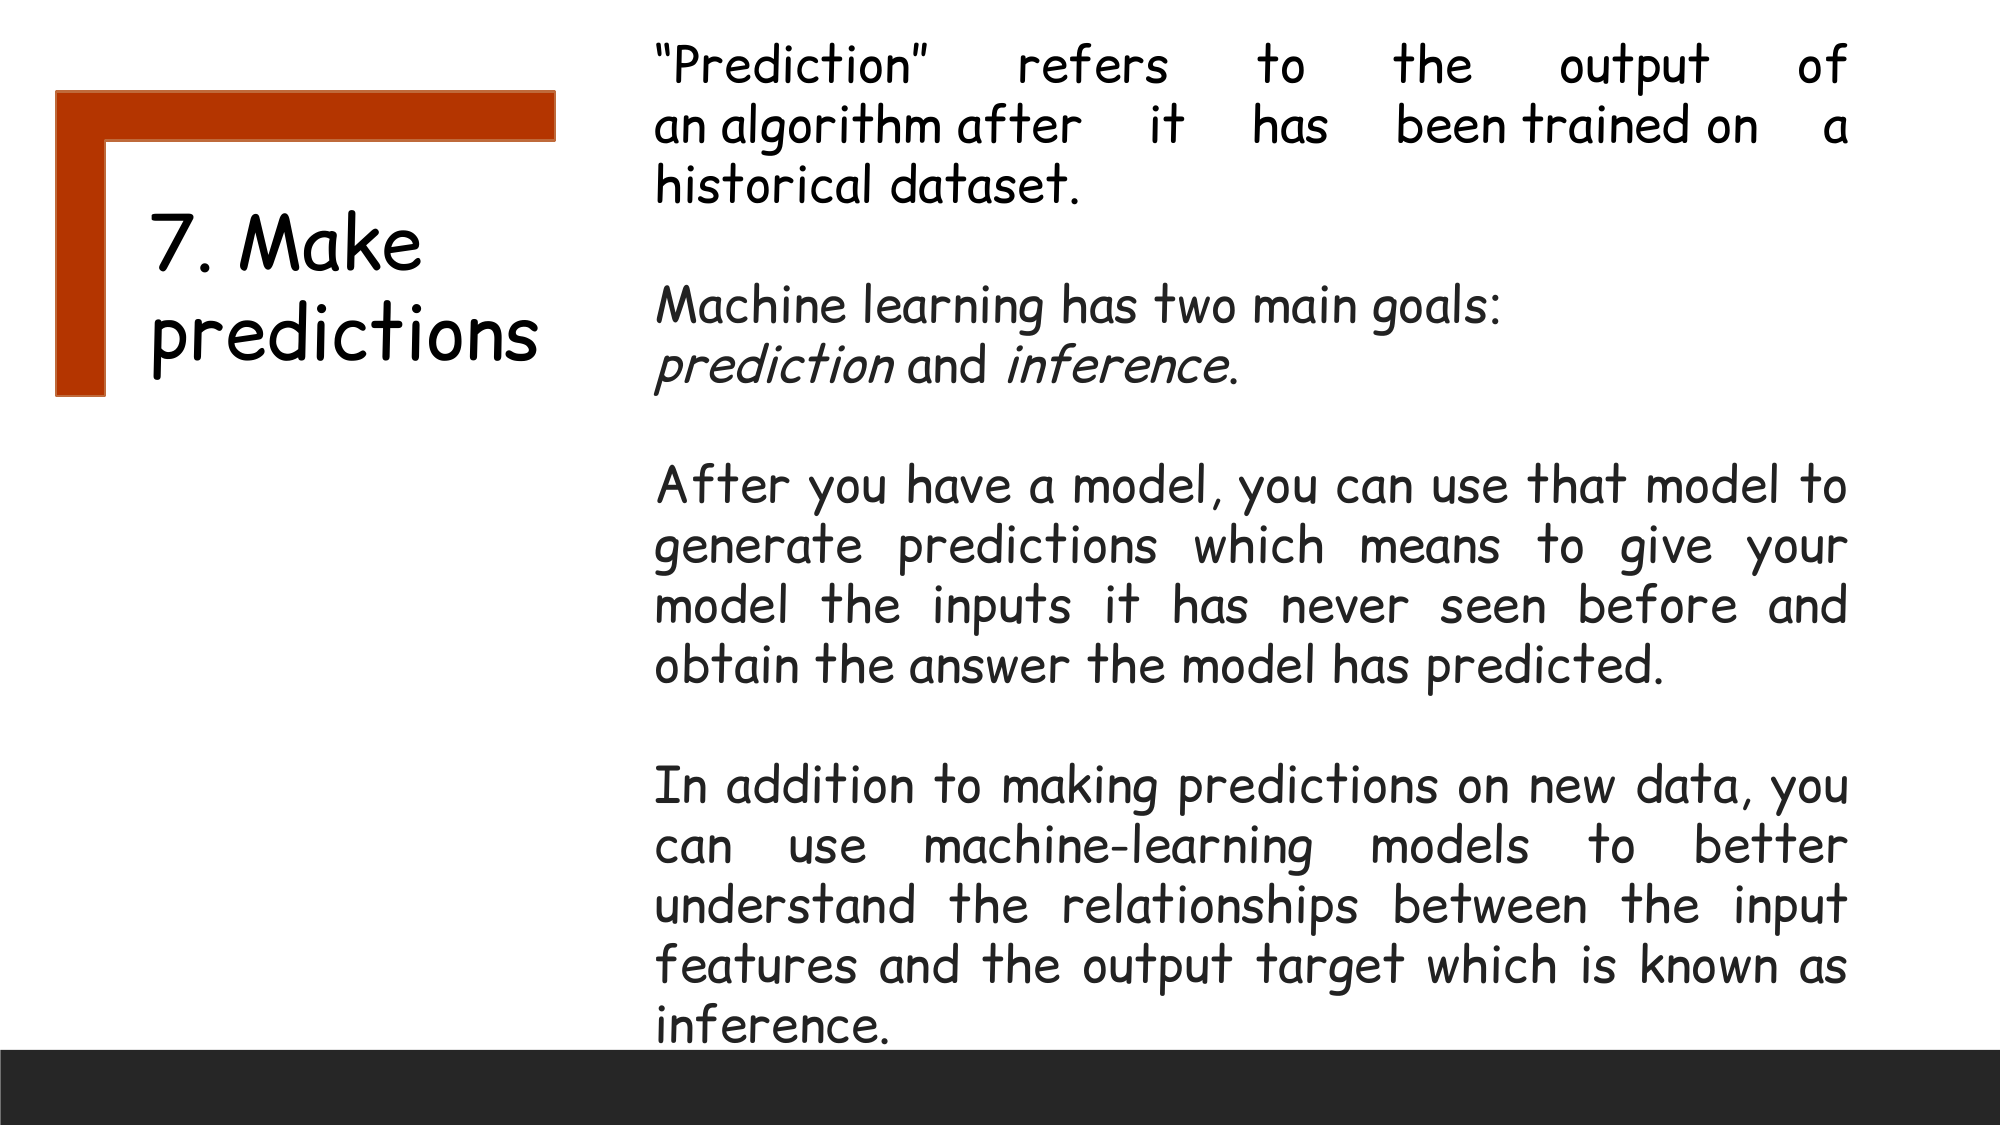

“Prediction” refers to the output of an algorithm after it has been trained on a historical dataset.

Machine learning has two main goals:
prediction and inference.

After you have a model, you can use that model to generate predictions which means to give your model the inputs it has never seen before and obtain the answer the model has predicted.

In addition to making predictions on new data, you can use machine-learning models to better understand the relationships between the input features and the output target which is known as inference.

7. Make predictions